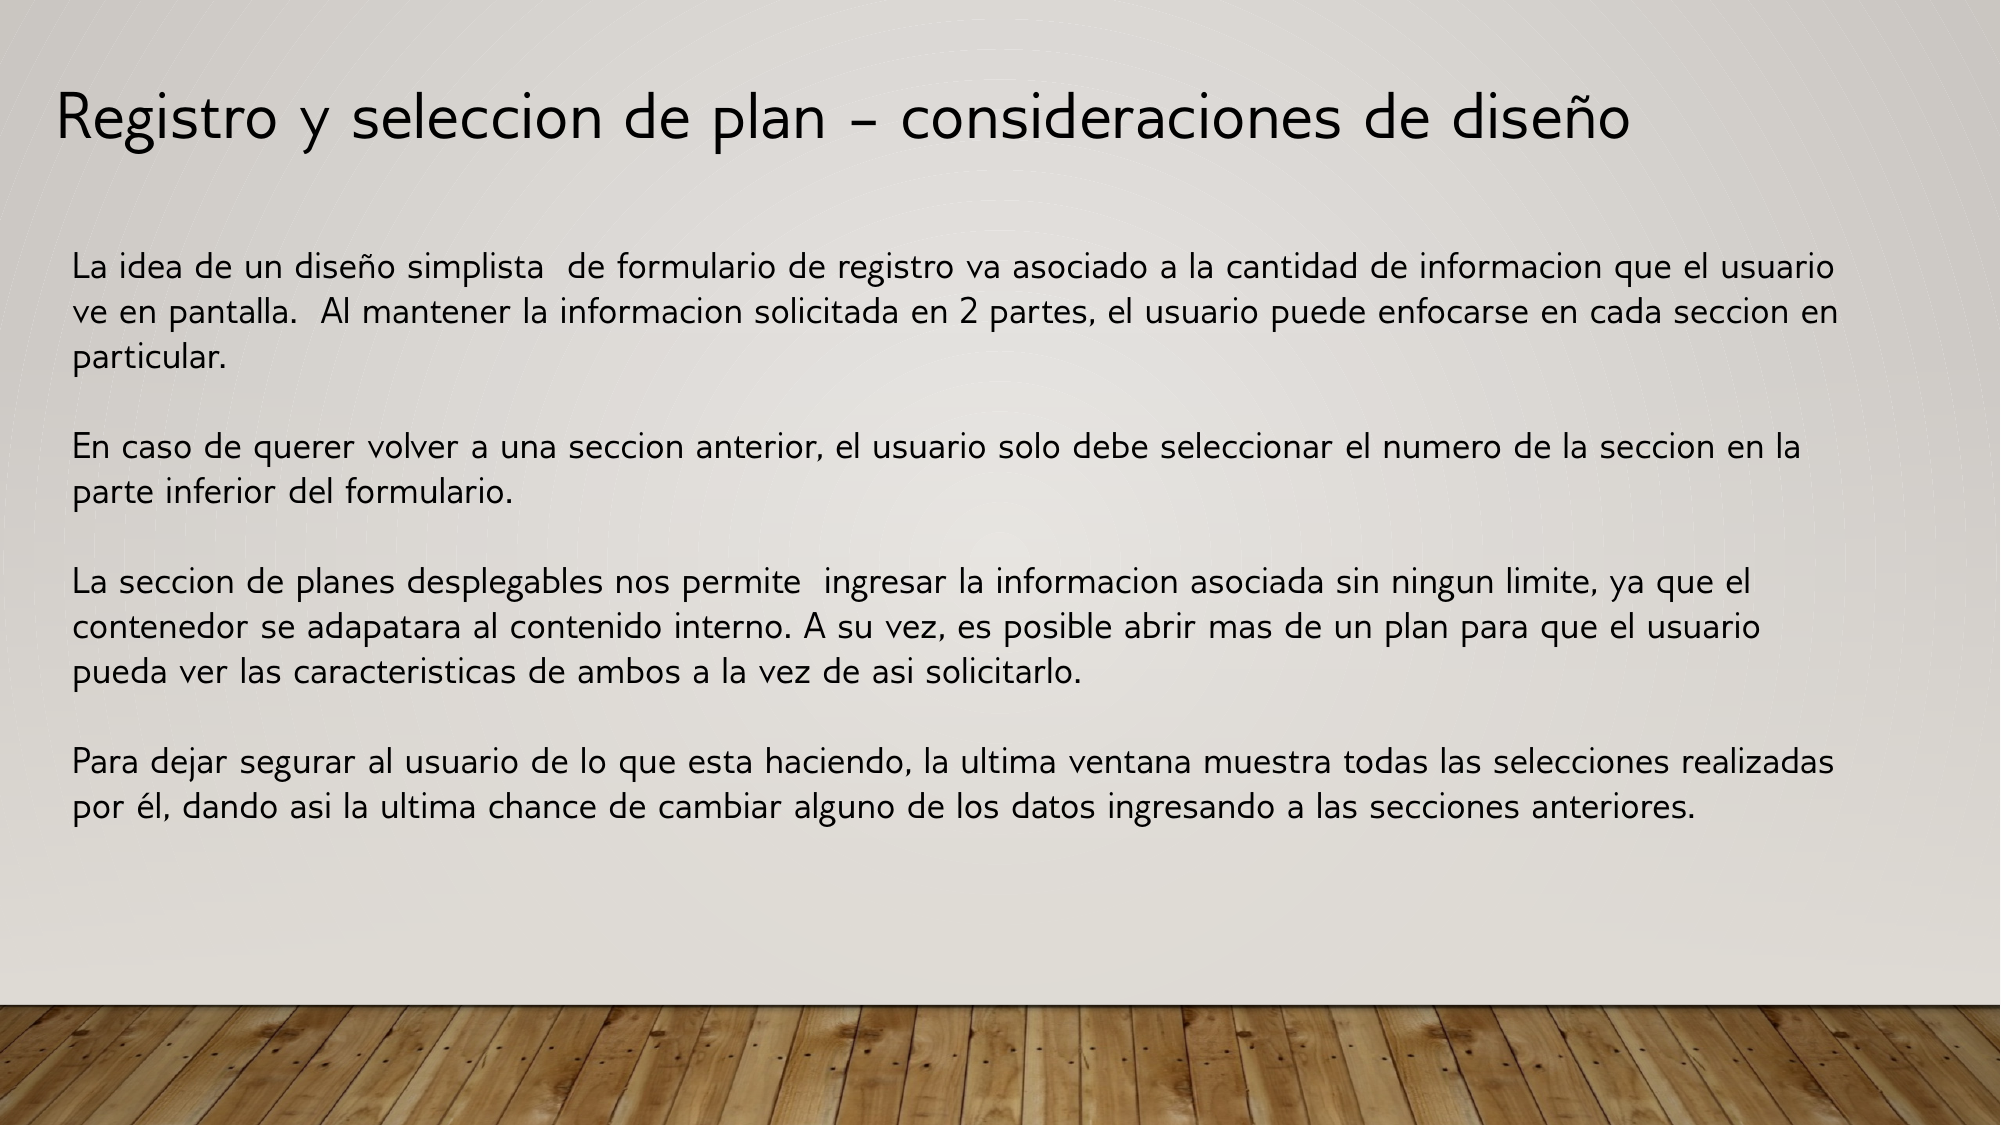

Registro y seleccion de plan – consideraciones de diseño
La idea de un diseño simplista  de formulario de registro va asociado a la cantidad de informacion que el usuario ve en pantalla.  Al mantener la informacion solicitada en 2 partes, el usuario puede enfocarse en cada seccion en particular.

En caso de querer volver a una seccion anterior, el usuario solo debe seleccionar el numero de la seccion en la parte inferior del formulario.

La seccion de planes desplegables nos permite  ingresar la informacion asociada sin ningun limite, ya que el contenedor se adapatara al contenido interno. A su vez, es posible abrir mas de un plan para que el usuario pueda ver las caracteristicas de ambos a la vez de asi solicitarlo.

Para dejar segurar al usuario de lo que esta haciendo, la ultima ventana muestra todas las selecciones realizadas por él, dando asi la ultima chance de cambiar alguno de los datos ingresando a las secciones anteriores.